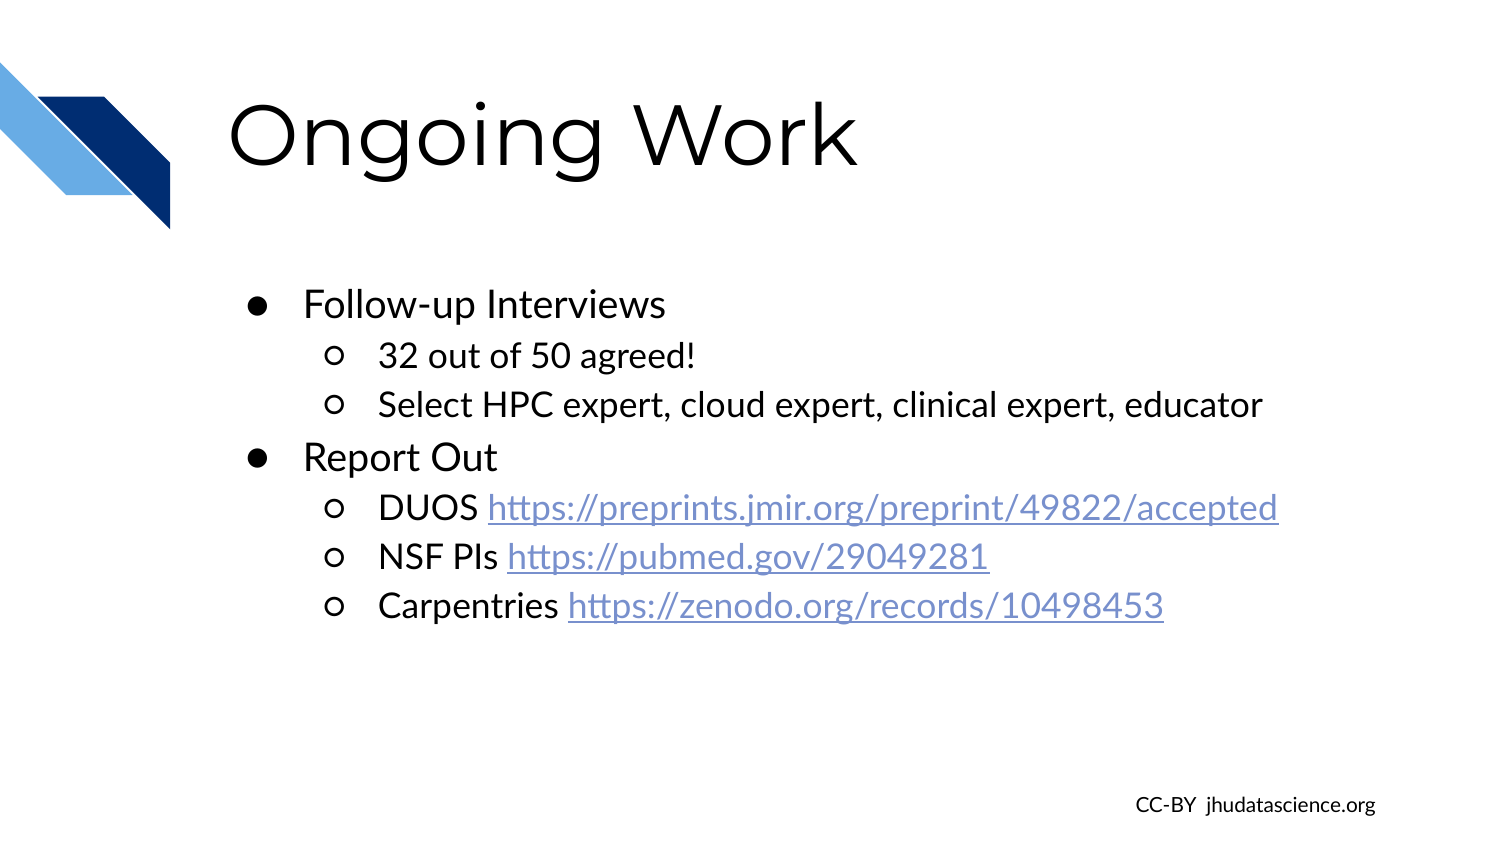

# Ongoing Work
Follow-up Interviews
32 out of 50 agreed!
Select HPC expert, cloud expert, clinical expert, educator
Report Out
DUOS https://preprints.jmir.org/preprint/49822/accepted
NSF PIs https://pubmed.gov/29049281
Carpentries https://zenodo.org/records/10498453